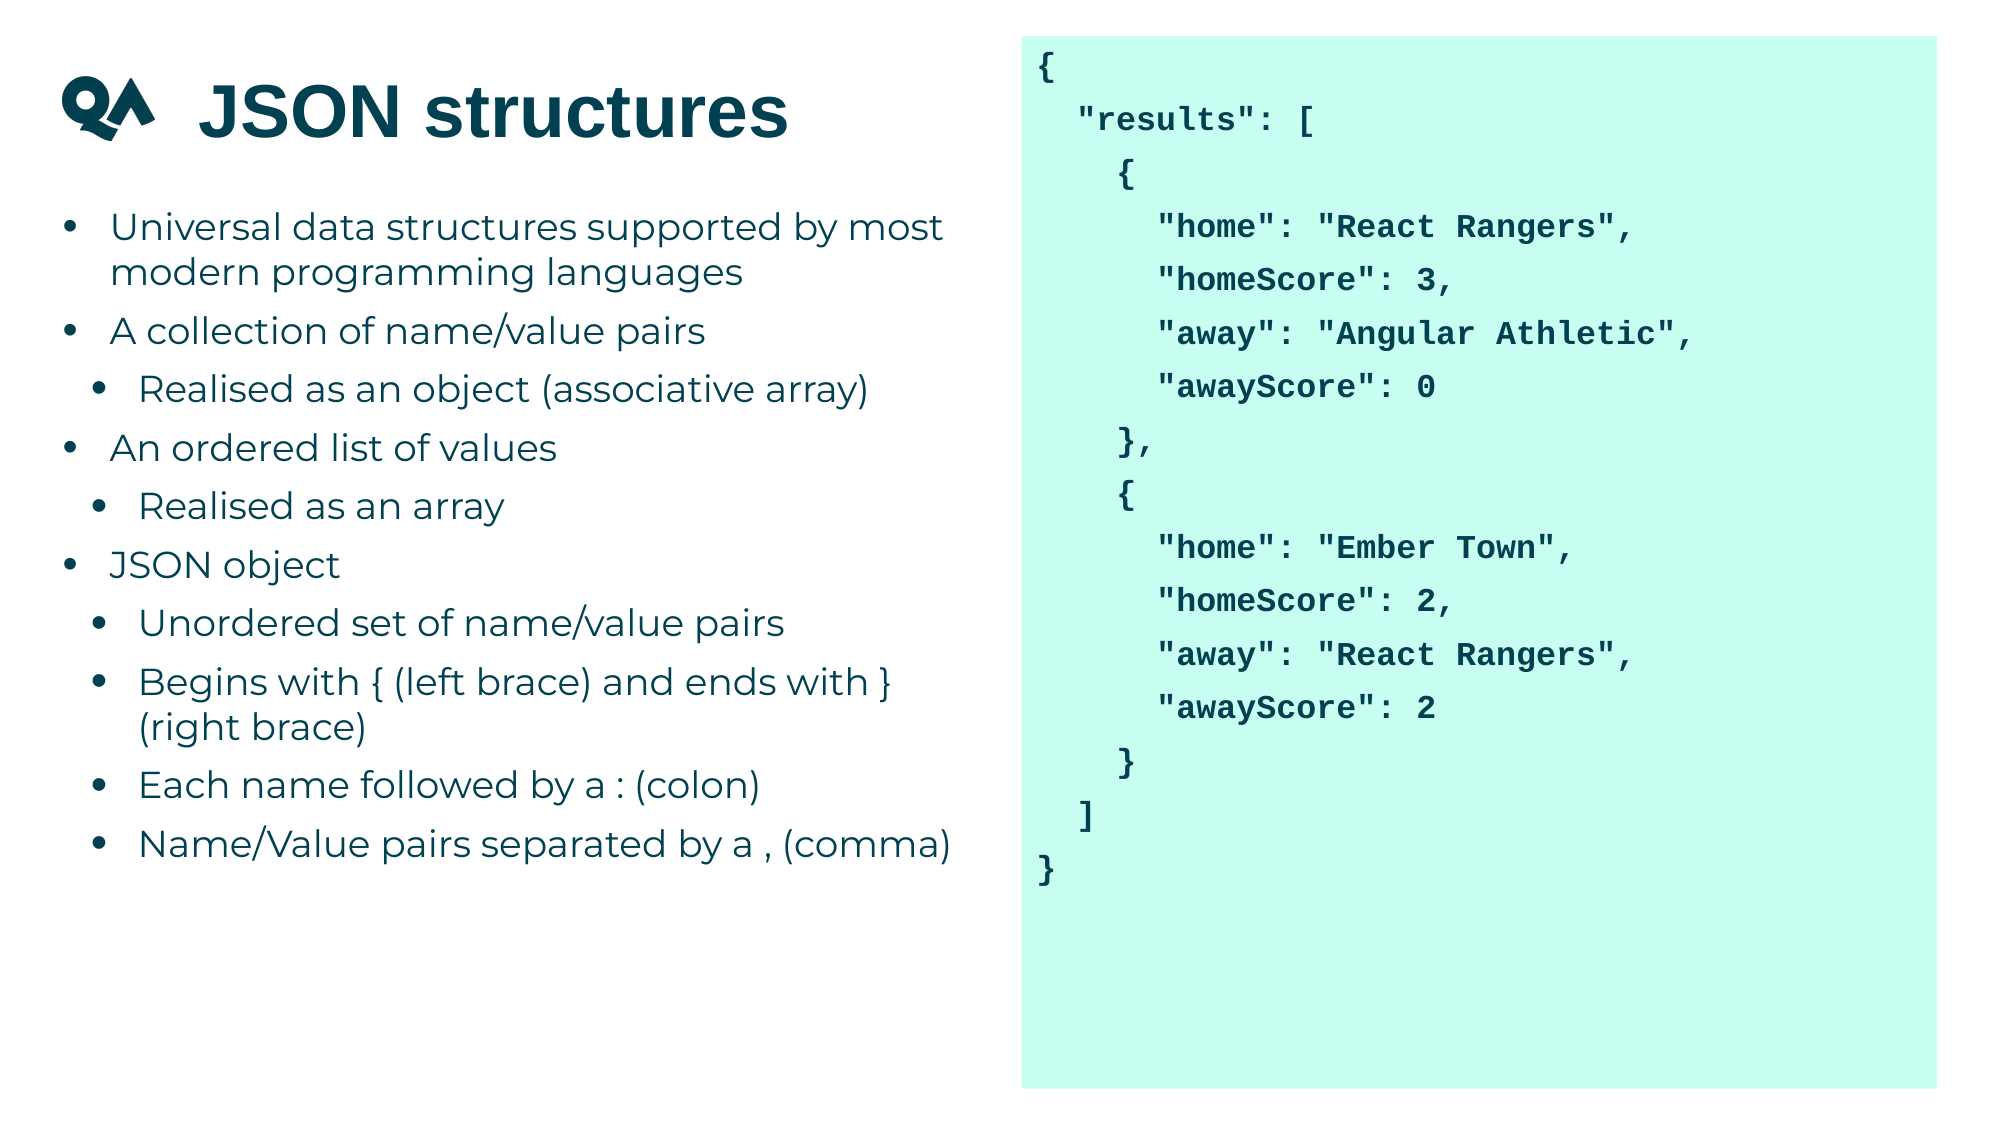

{
  "results": [
    {
      "home": "React Rangers",
      "homeScore": 3,
      "away": "Angular Athletic",
      "awayScore": 0
    },
    {
      "home": "Ember Town",
      "homeScore": 2,
      "away": "React Rangers",
      "awayScore": 2
    }
  ]
}
JSON structures
Universal data structures supported by most modern programming languages
A collection of name/value pairs
Realised as an object (associative array)
An ordered list of values
Realised as an array
JSON object
Unordered set of name/value pairs
Begins with { (left brace) and ends with } (right brace)
Each name followed by a : (colon)
Name/Value pairs separated by a , (comma)